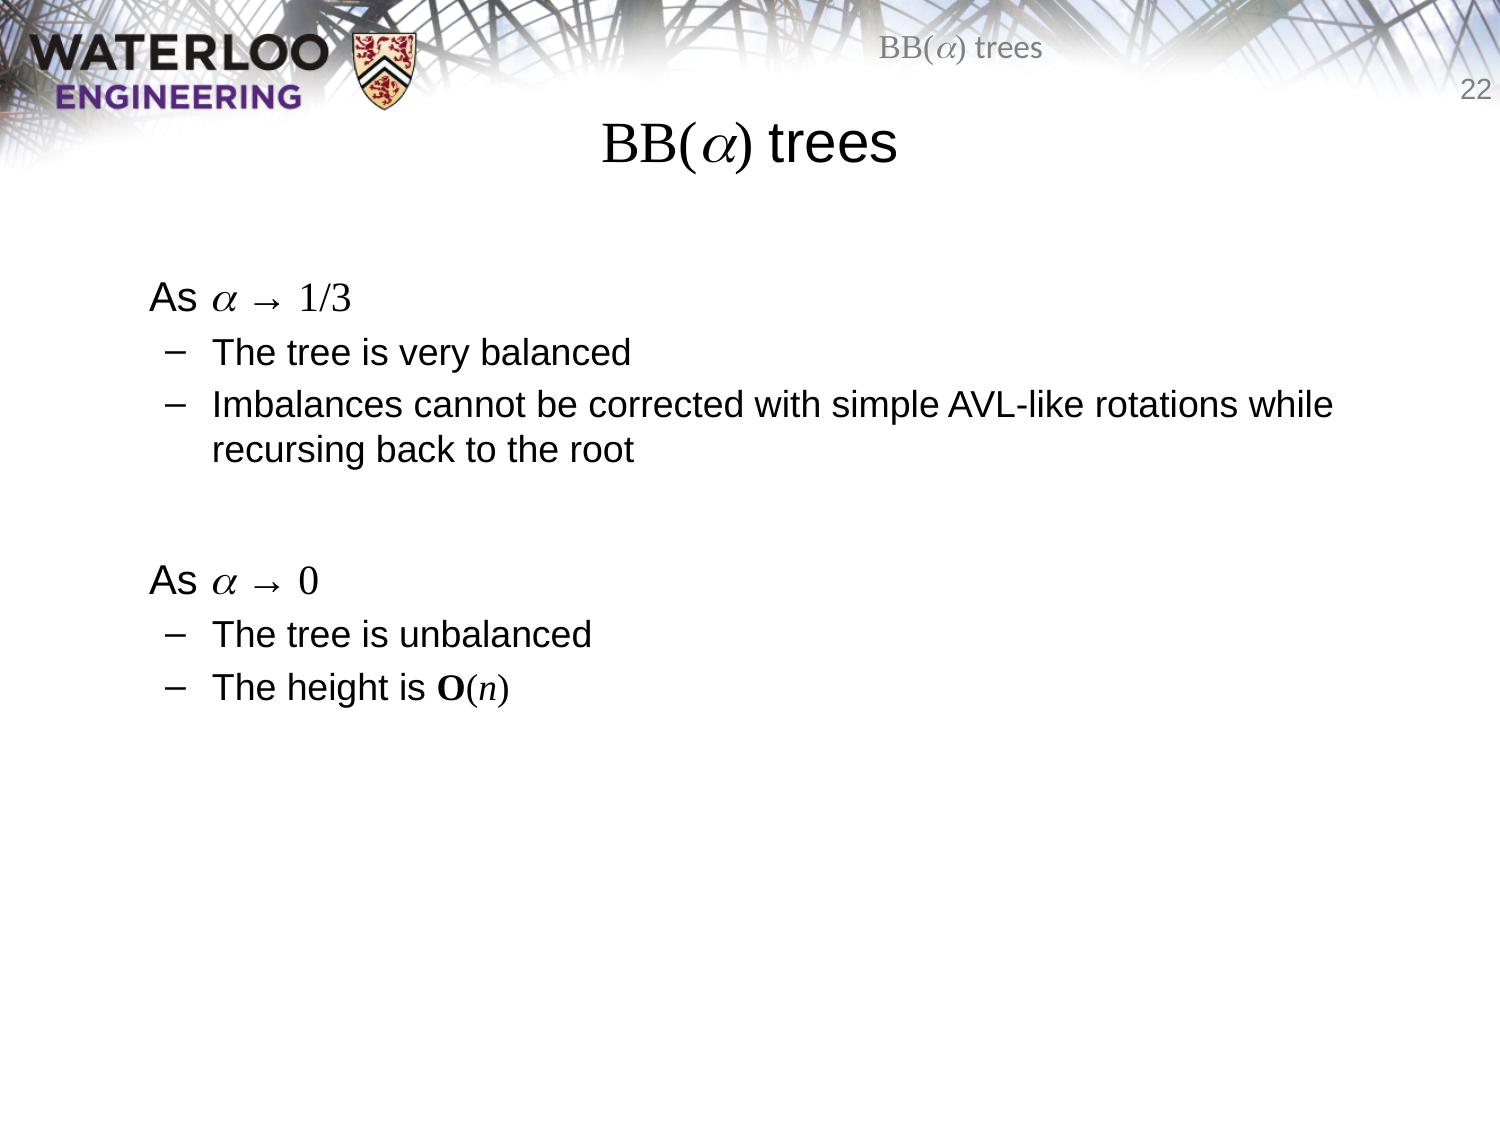

# BB(α) trees
	As α → 1/3
The tree is very balanced
Imbalances cannot be corrected with simple AVL-like rotations while recursing back to the root

	As α → 0
The tree is unbalanced
The height is O(n)